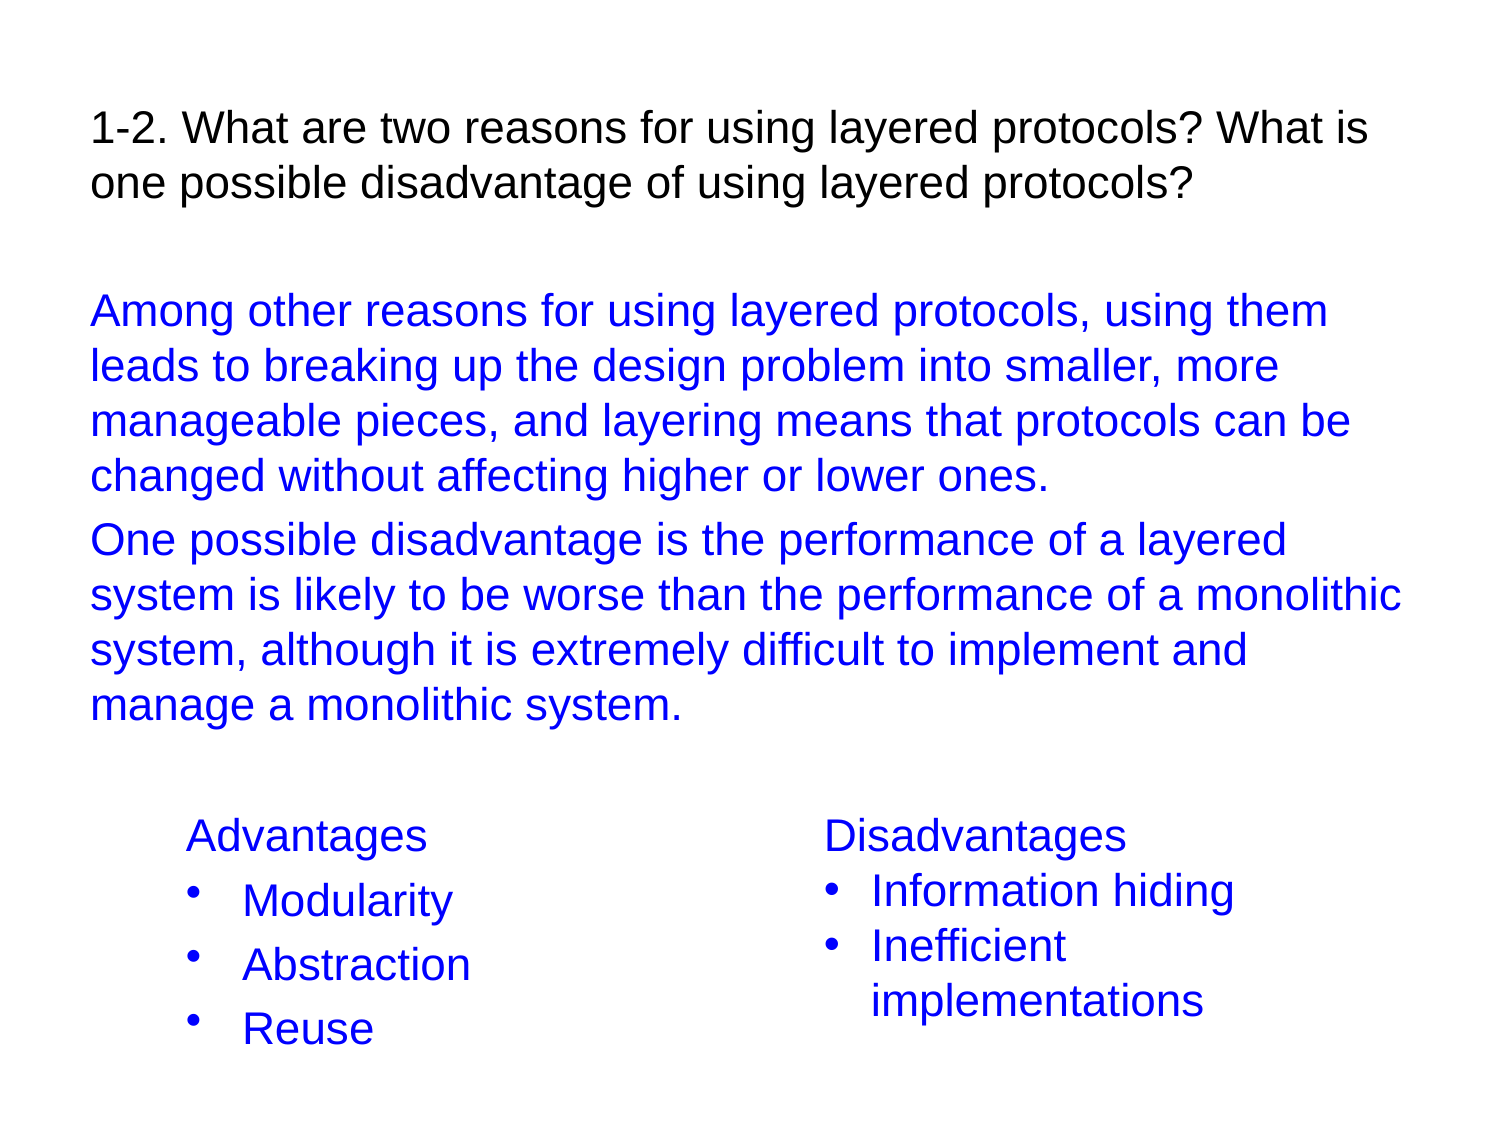

1-2. What are two reasons for using layered protocols? What is one possible disadvantage of using layered protocols?

Among other reasons for using layered protocols, using them leads to breaking up the design problem into smaller, more manageable pieces, and layering means that protocols can be changed without affecting higher or lower ones.
One possible disadvantage is the performance of a layered system is likely to be worse than the performance of a monolithic system, although it is extremely difficult to implement and manage a monolithic system.

Advantages
Modularity
Abstraction
Reuse
Disadvantages
Information hiding
Inefficient implementations